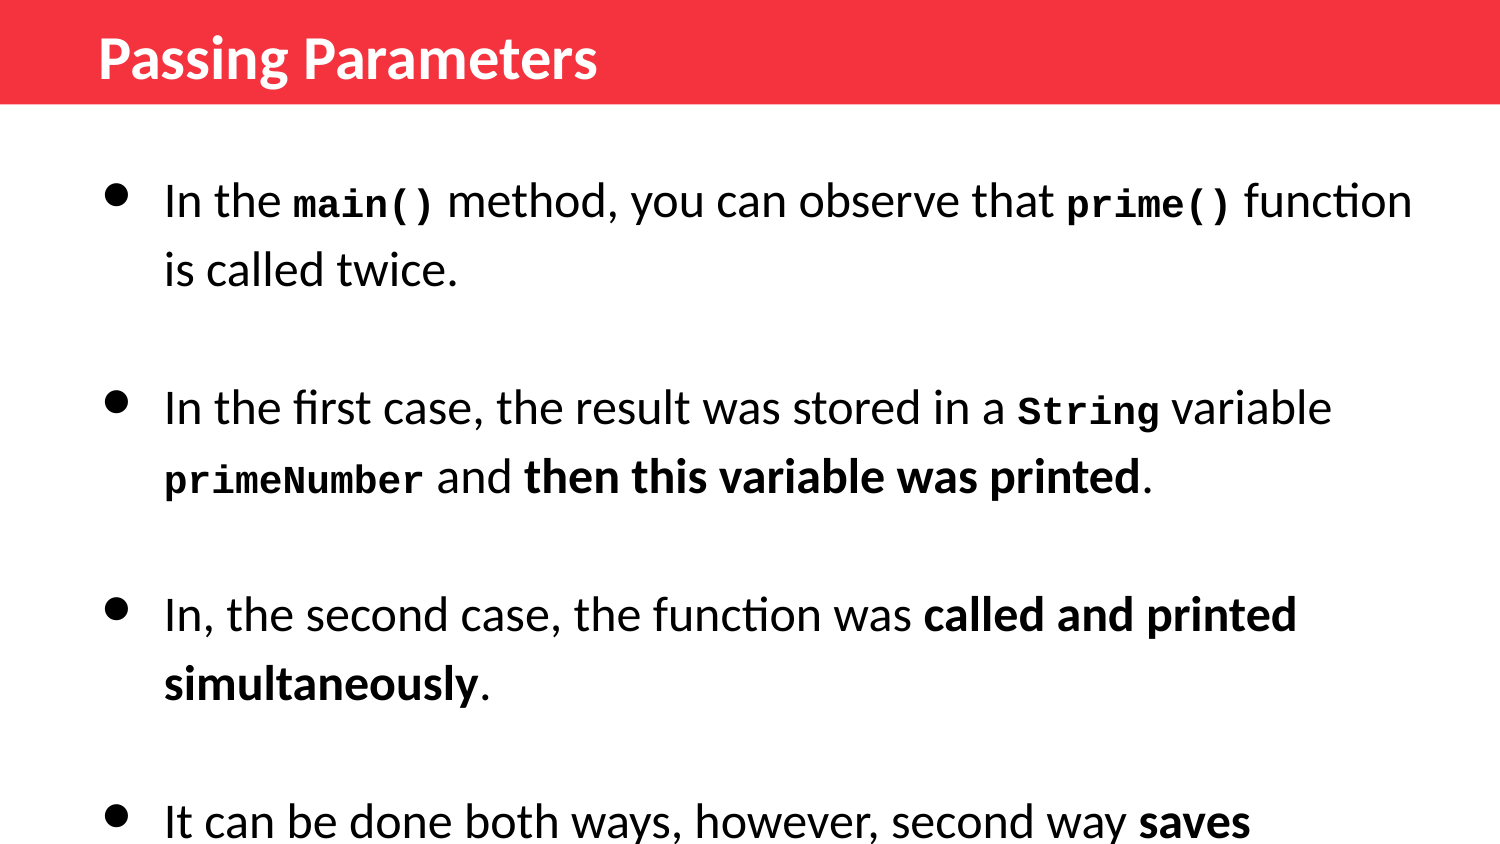

Passing Parameters

In the main() method, you can observe that prime() function is called twice.

In the first case, the result was stored in a String variable primeNumber and then this variable was printed.

In, the second case, the function was called and printed simultaneously.

It can be done both ways, however, second way saves memory.